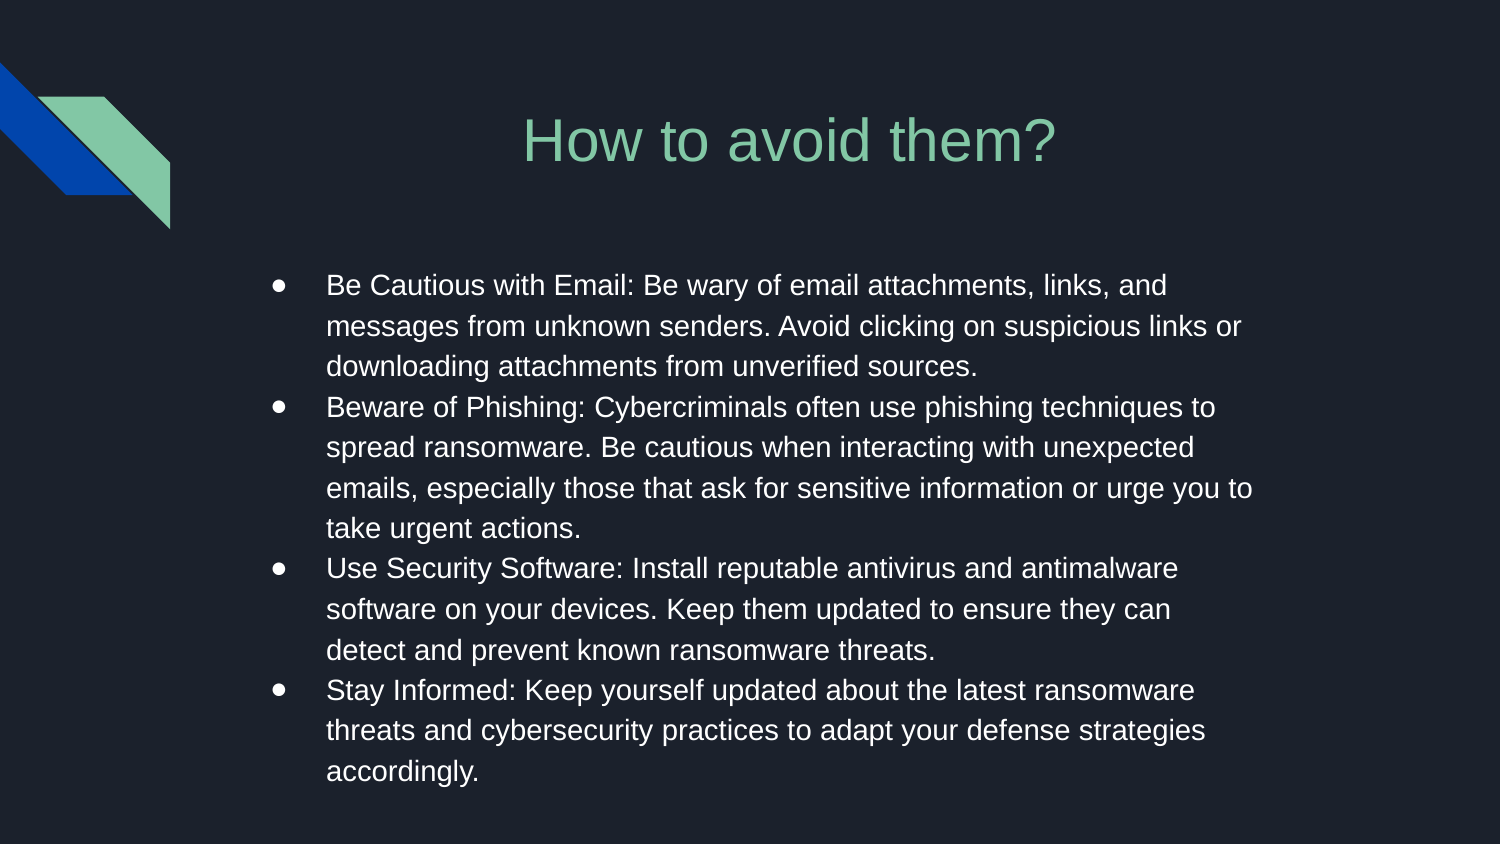

# How to avoid them?
Be Cautious with Email: Be wary of email attachments, links, and messages from unknown senders. Avoid clicking on suspicious links or downloading attachments from unverified sources.
Beware of Phishing: Cybercriminals often use phishing techniques to spread ransomware. Be cautious when interacting with unexpected emails, especially those that ask for sensitive information or urge you to take urgent actions.
Use Security Software: Install reputable antivirus and antimalware software on your devices. Keep them updated to ensure they can detect and prevent known ransomware threats.
Stay Informed: Keep yourself updated about the latest ransomware threats and cybersecurity practices to adapt your defense strategies accordingly.